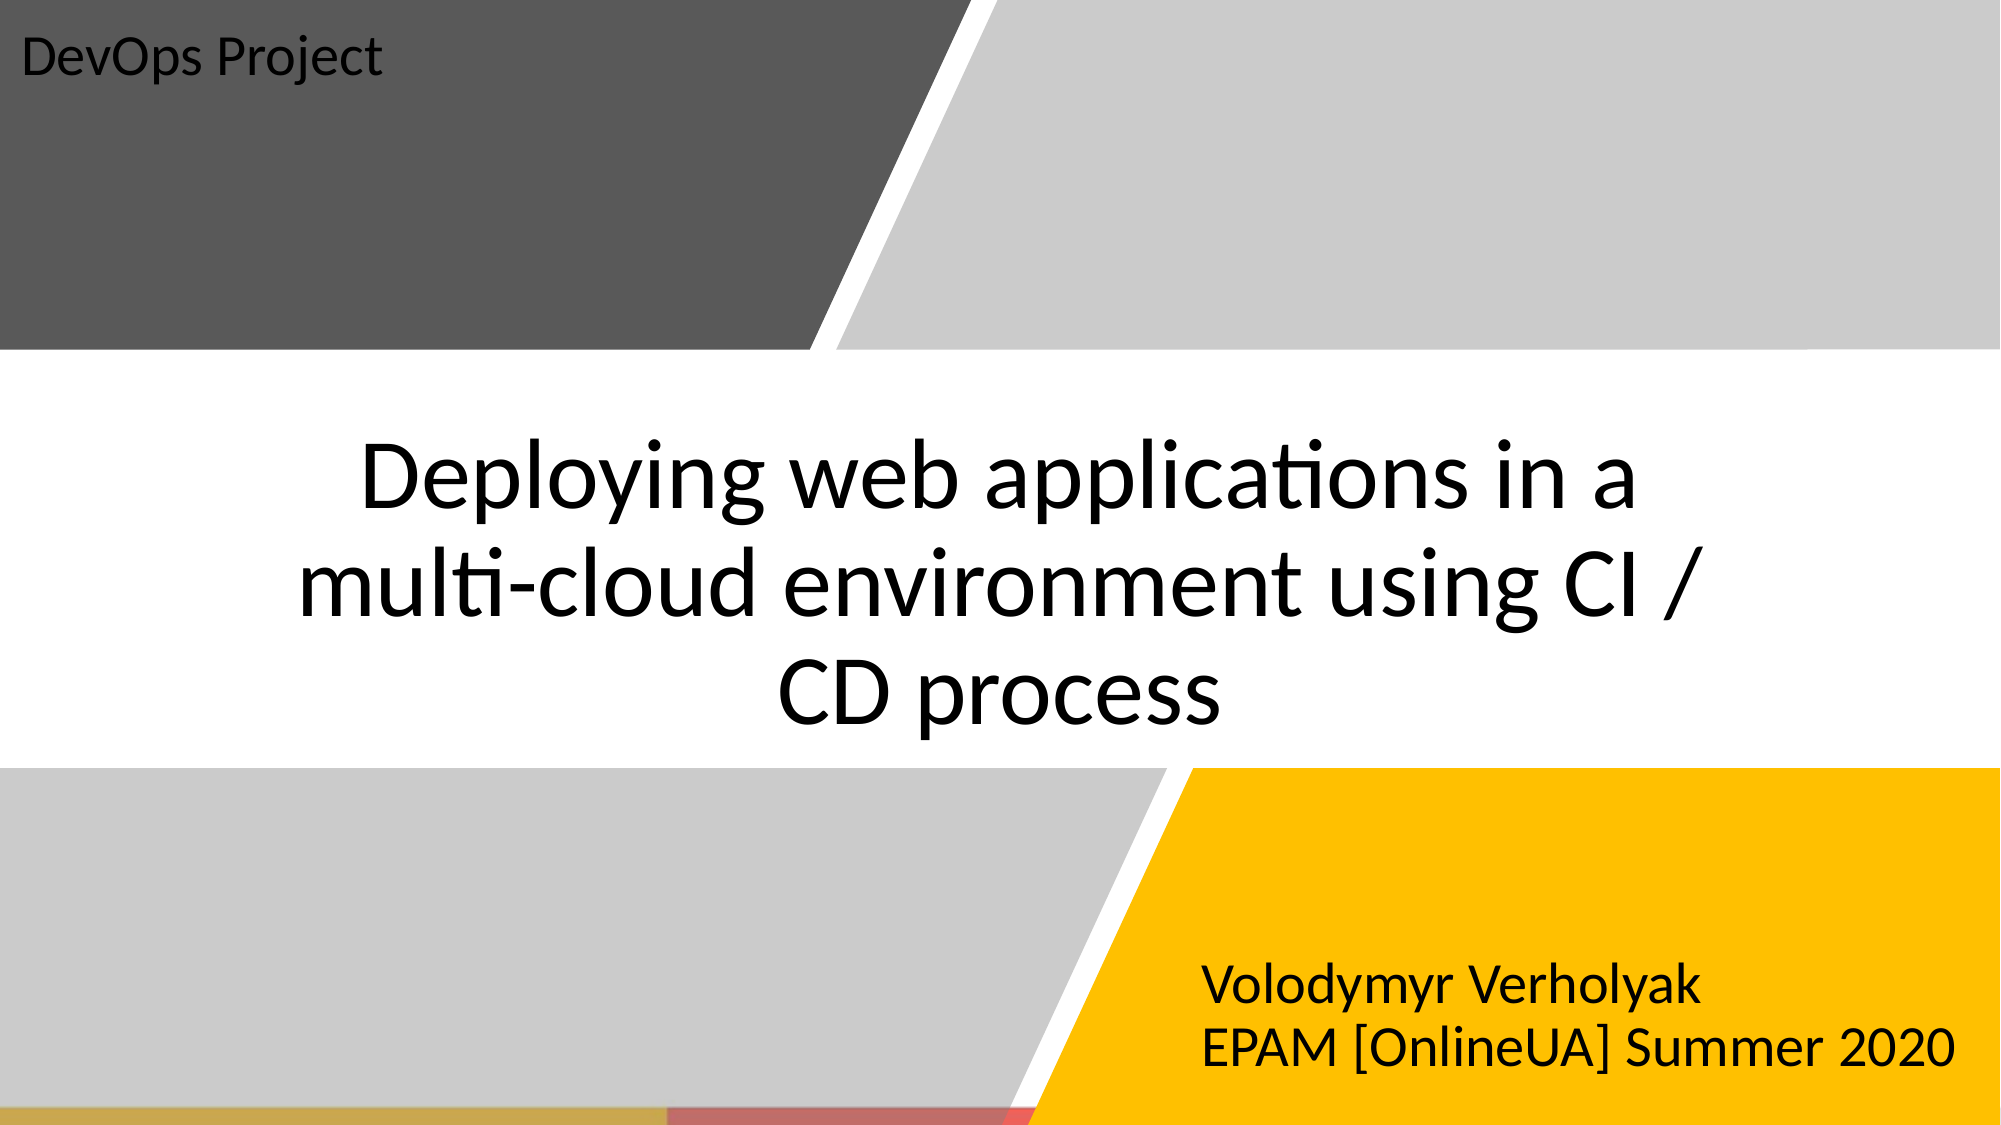

DevOps Project
# Deploying web applications in a multi-cloud environment using CI / CD process

Volodymyr Verholyak
EPAM [OnlineUA] Summer 2020